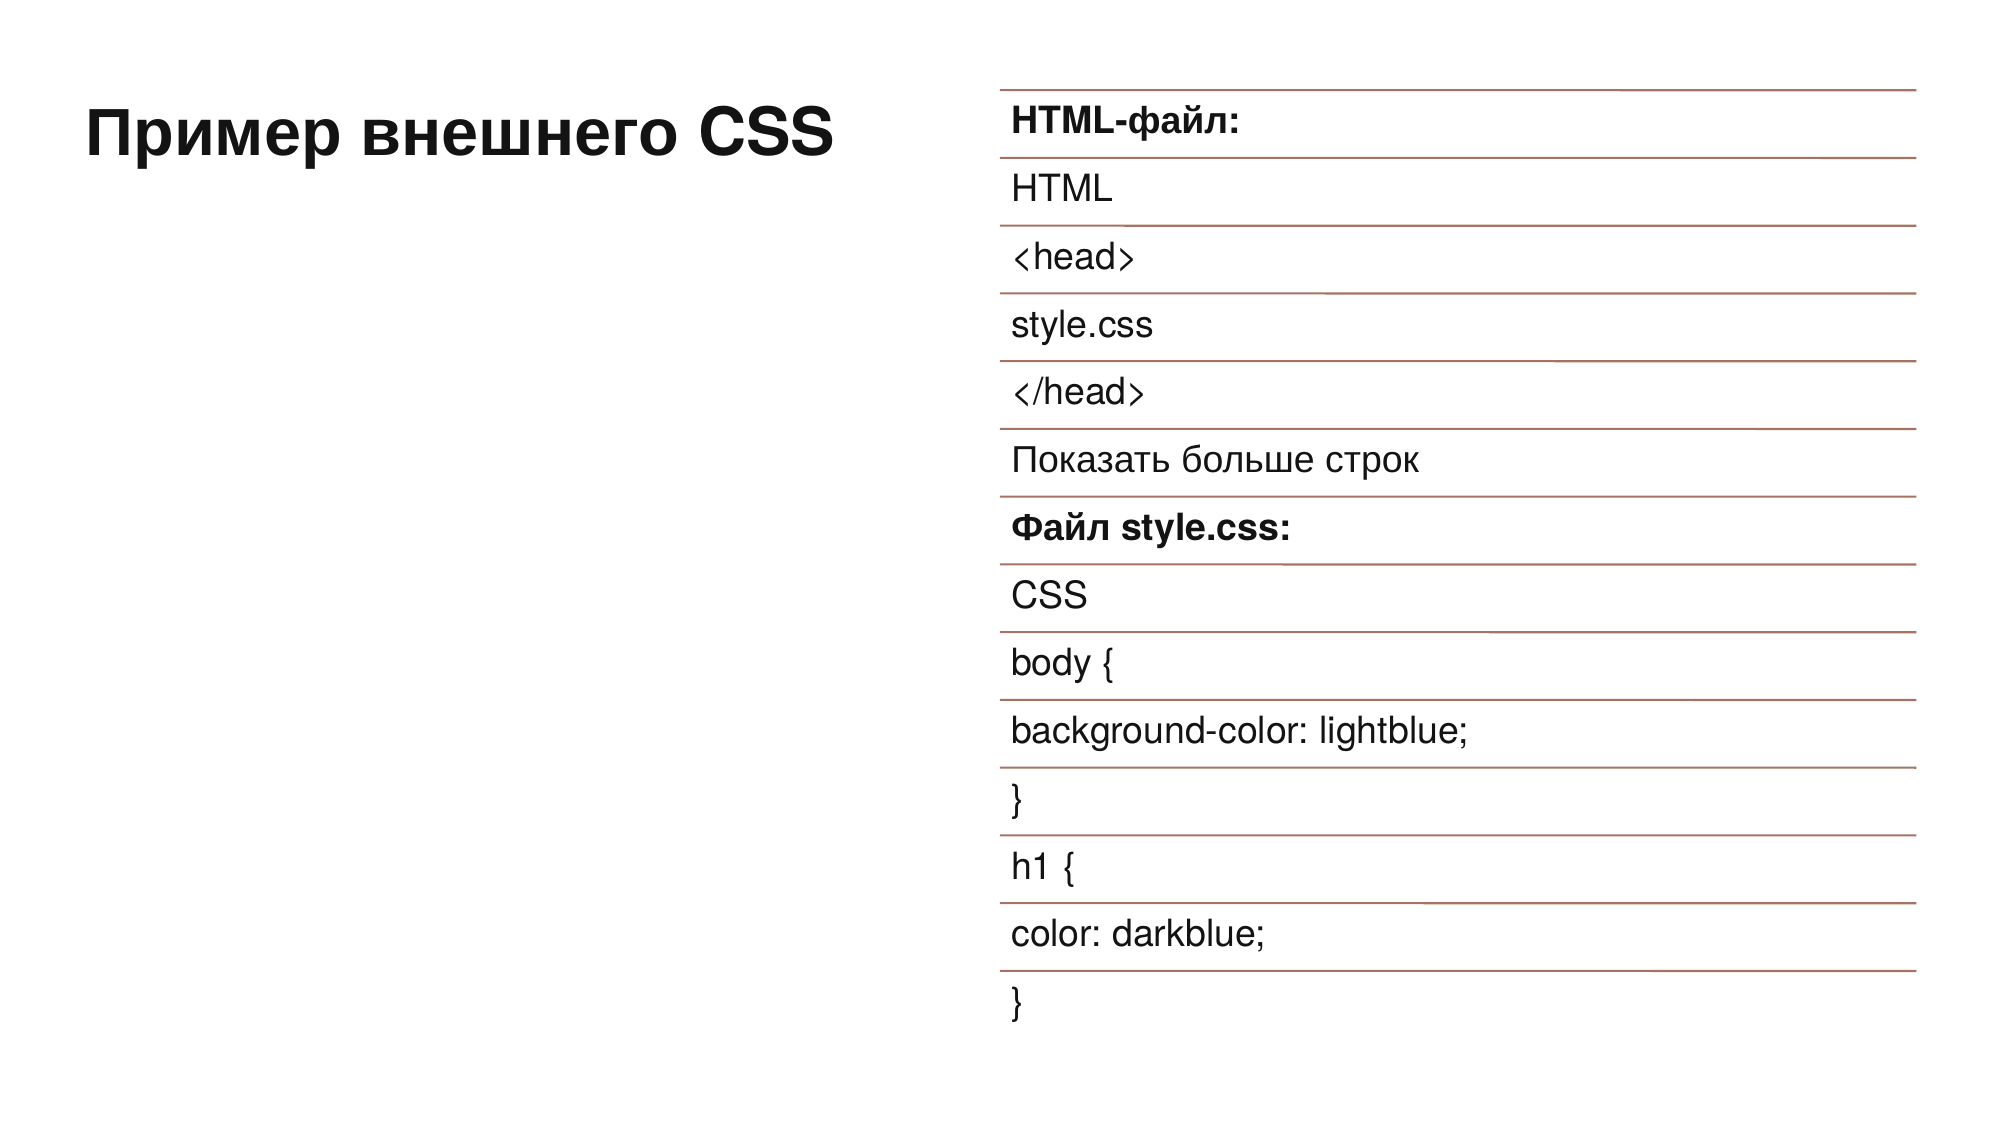

# Пример внешнего CSS
HTML‑файл:
HTML
<head>
style.css
</head>
Показать больше строк
Файл style.css:
CSS
body {
background-color: lightblue;
}
h1 {
color: darkblue;
}